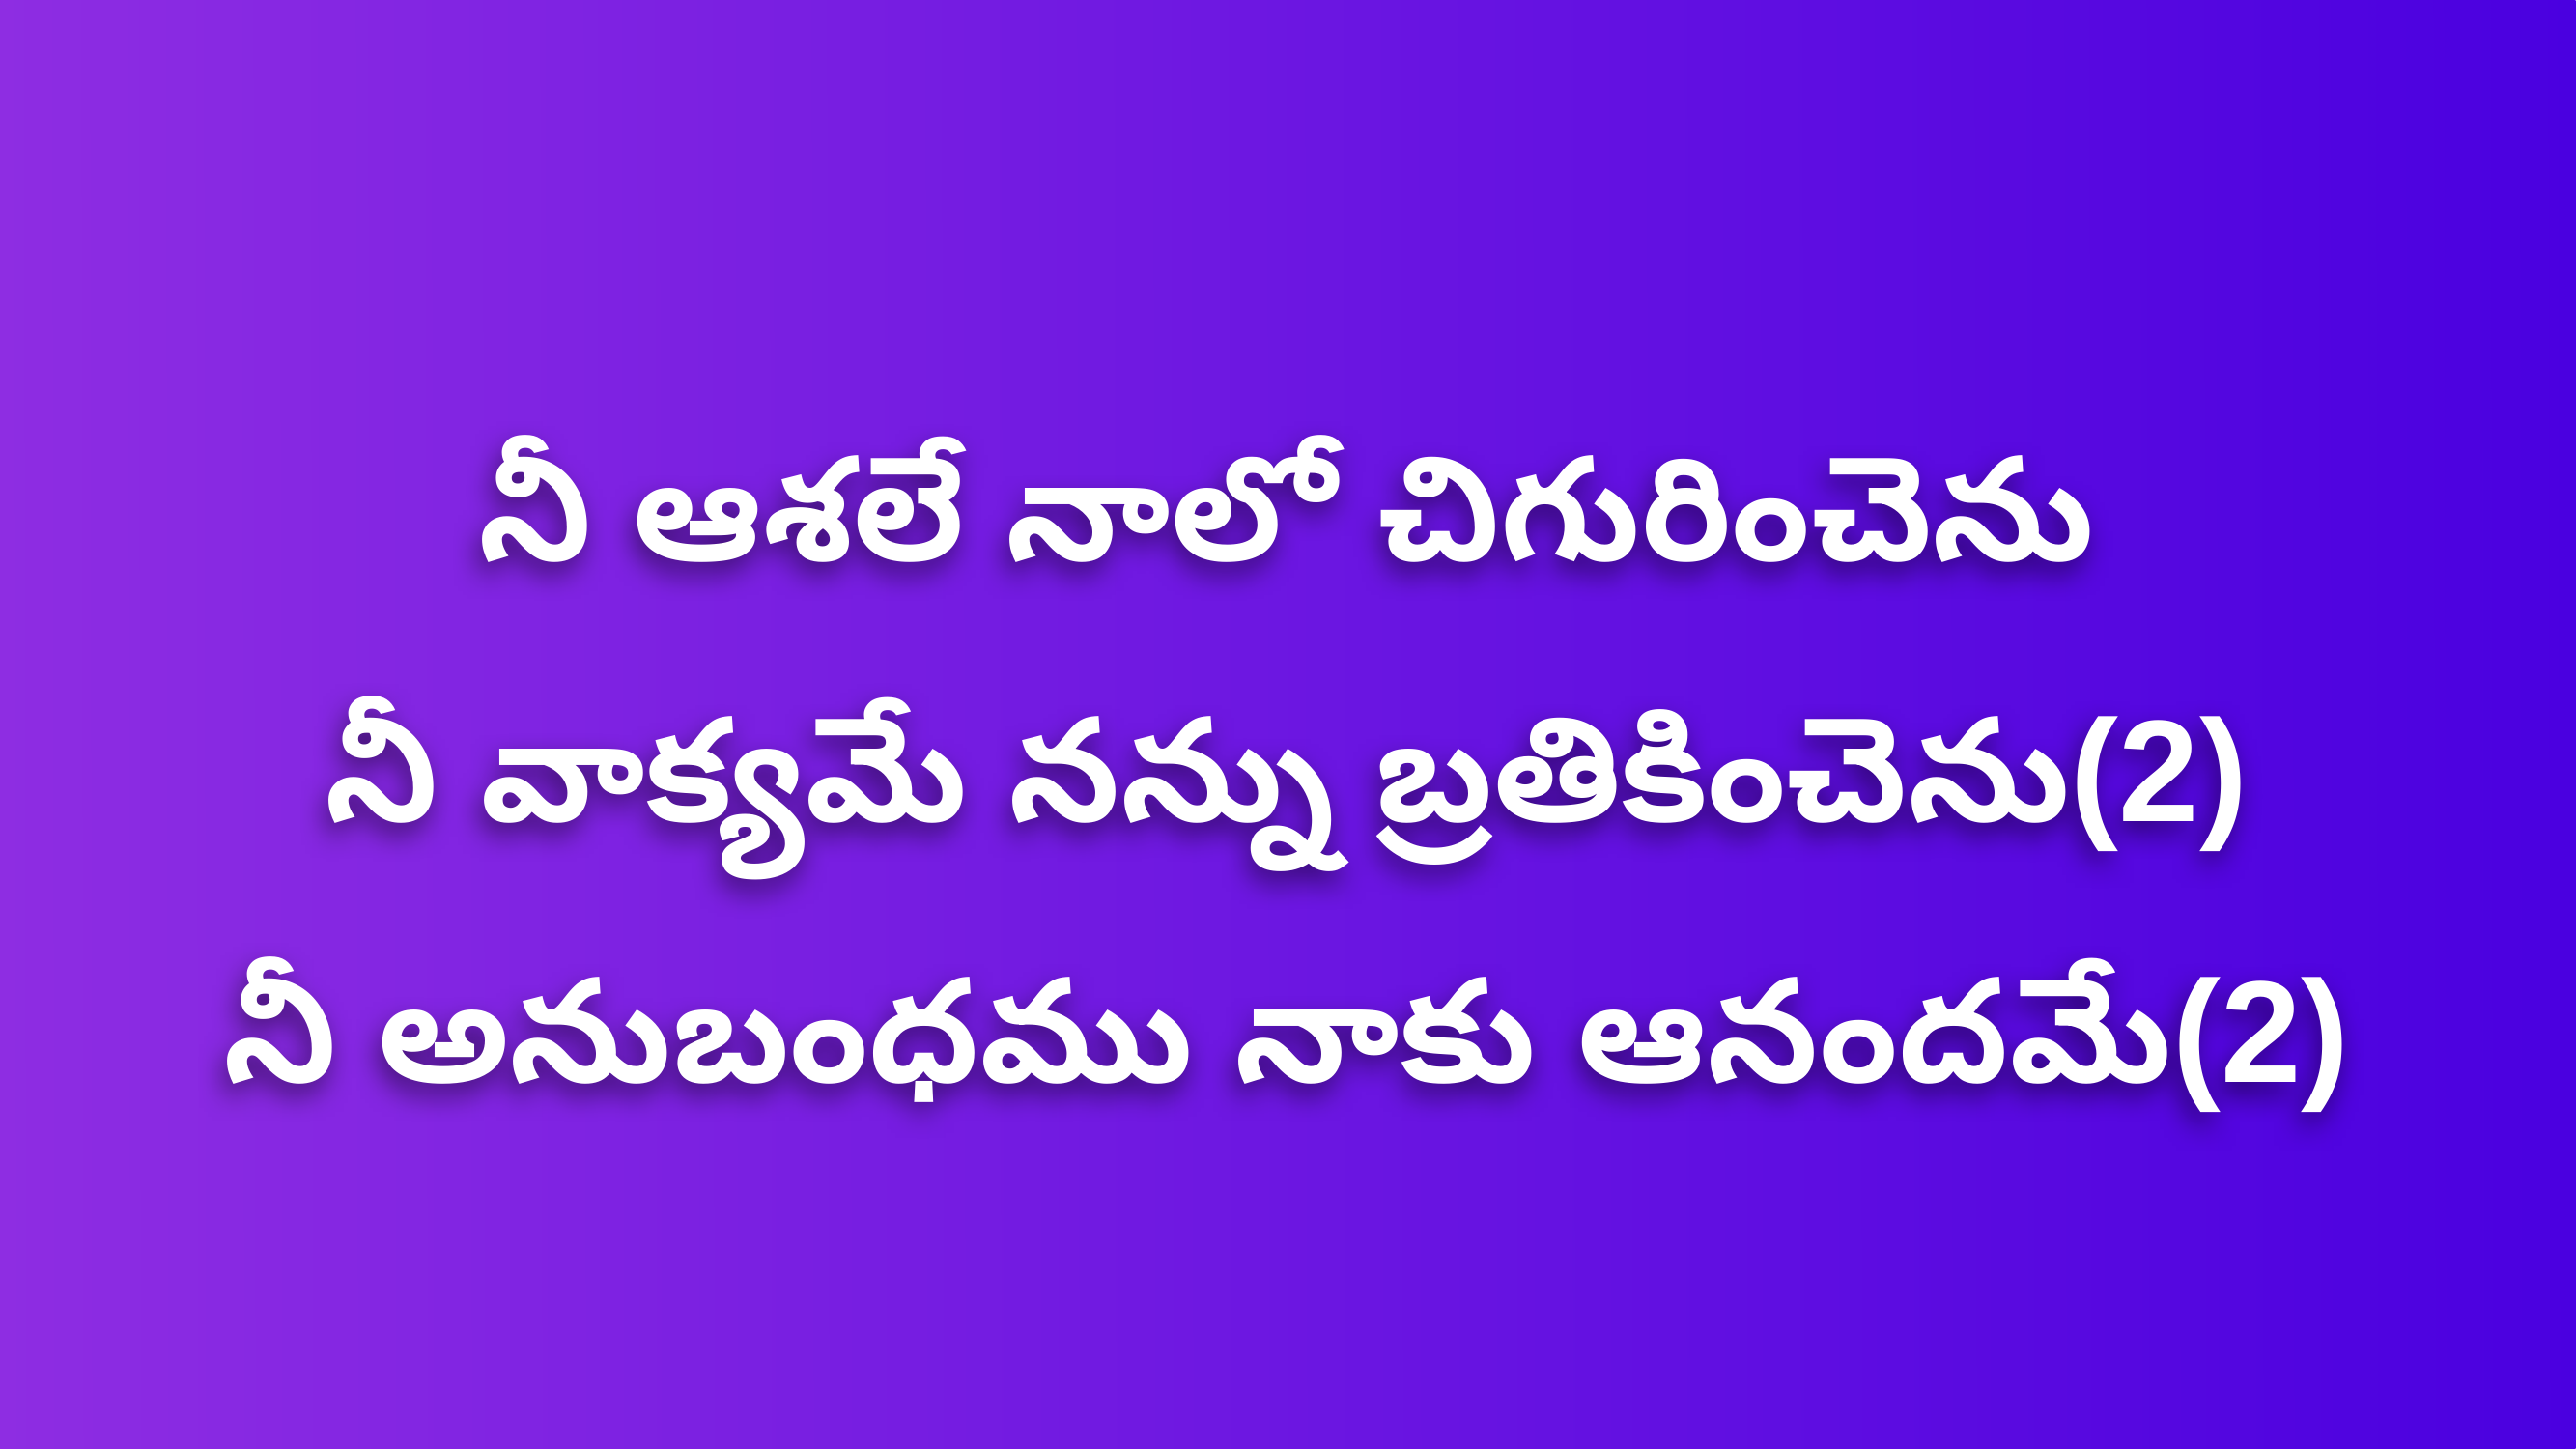

నీ ఆశలే నాలో చిగురించెను
నీ వాక్యమే నన్ను బ్రతికించెను(2)
నీ అనుబంధము నాకు ఆనందమే(2)